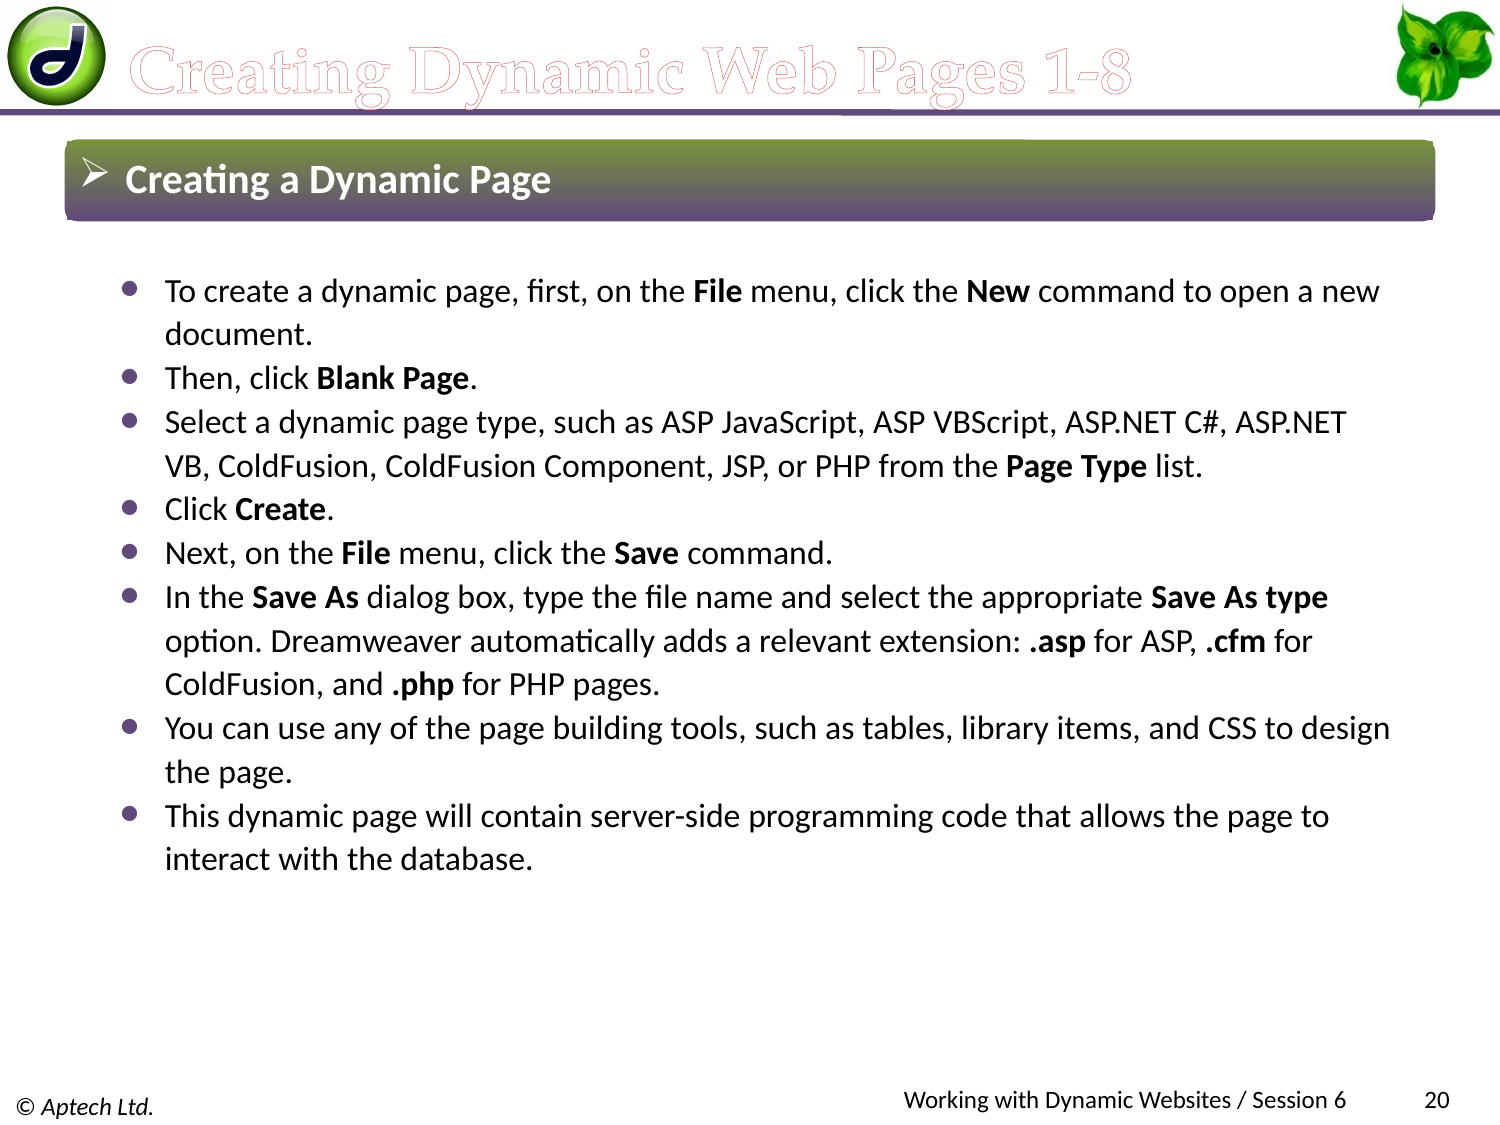

# Creating Dynamic Web Pages 1-8

 Creating a Dynamic Page
To create a dynamic page, first, on the File menu, click the New command to open a new document.
Then, click Blank Page.
Select a dynamic page type, such as ASP JavaScript, ASP VBScript, ASP.NET C#, ASP.NET VB, ColdFusion, ColdFusion Component, JSP, or PHP from the Page Type list.
Click Create.
Next, on the File menu, click the Save command.
In the Save As dialog box, type the file name and select the appropriate Save As type option. Dreamweaver automatically adds a relevant extension: .asp for ASP, .cfm for ColdFusion, and .php for PHP pages.
You can use any of the page building tools, such as tables, library items, and CSS to design the page.
This dynamic page will contain server-side programming code that allows the page to interact with the database.
Working with Dynamic Websites / Session 6
20